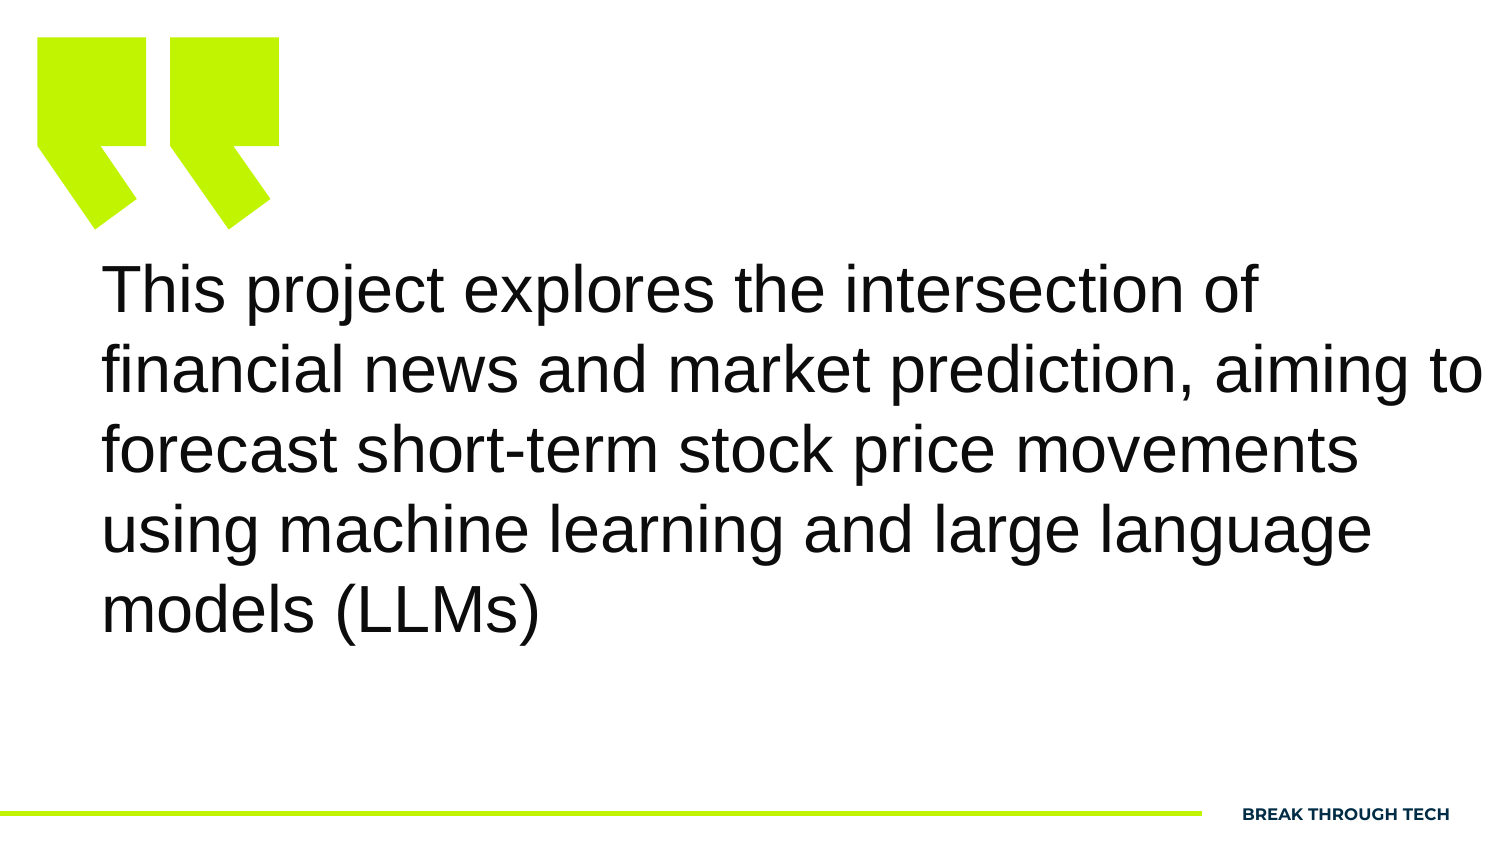

This project explores the intersection of financial news and market prediction, aiming to forecast short-term stock price movements using machine learning and large language models (LLMs)